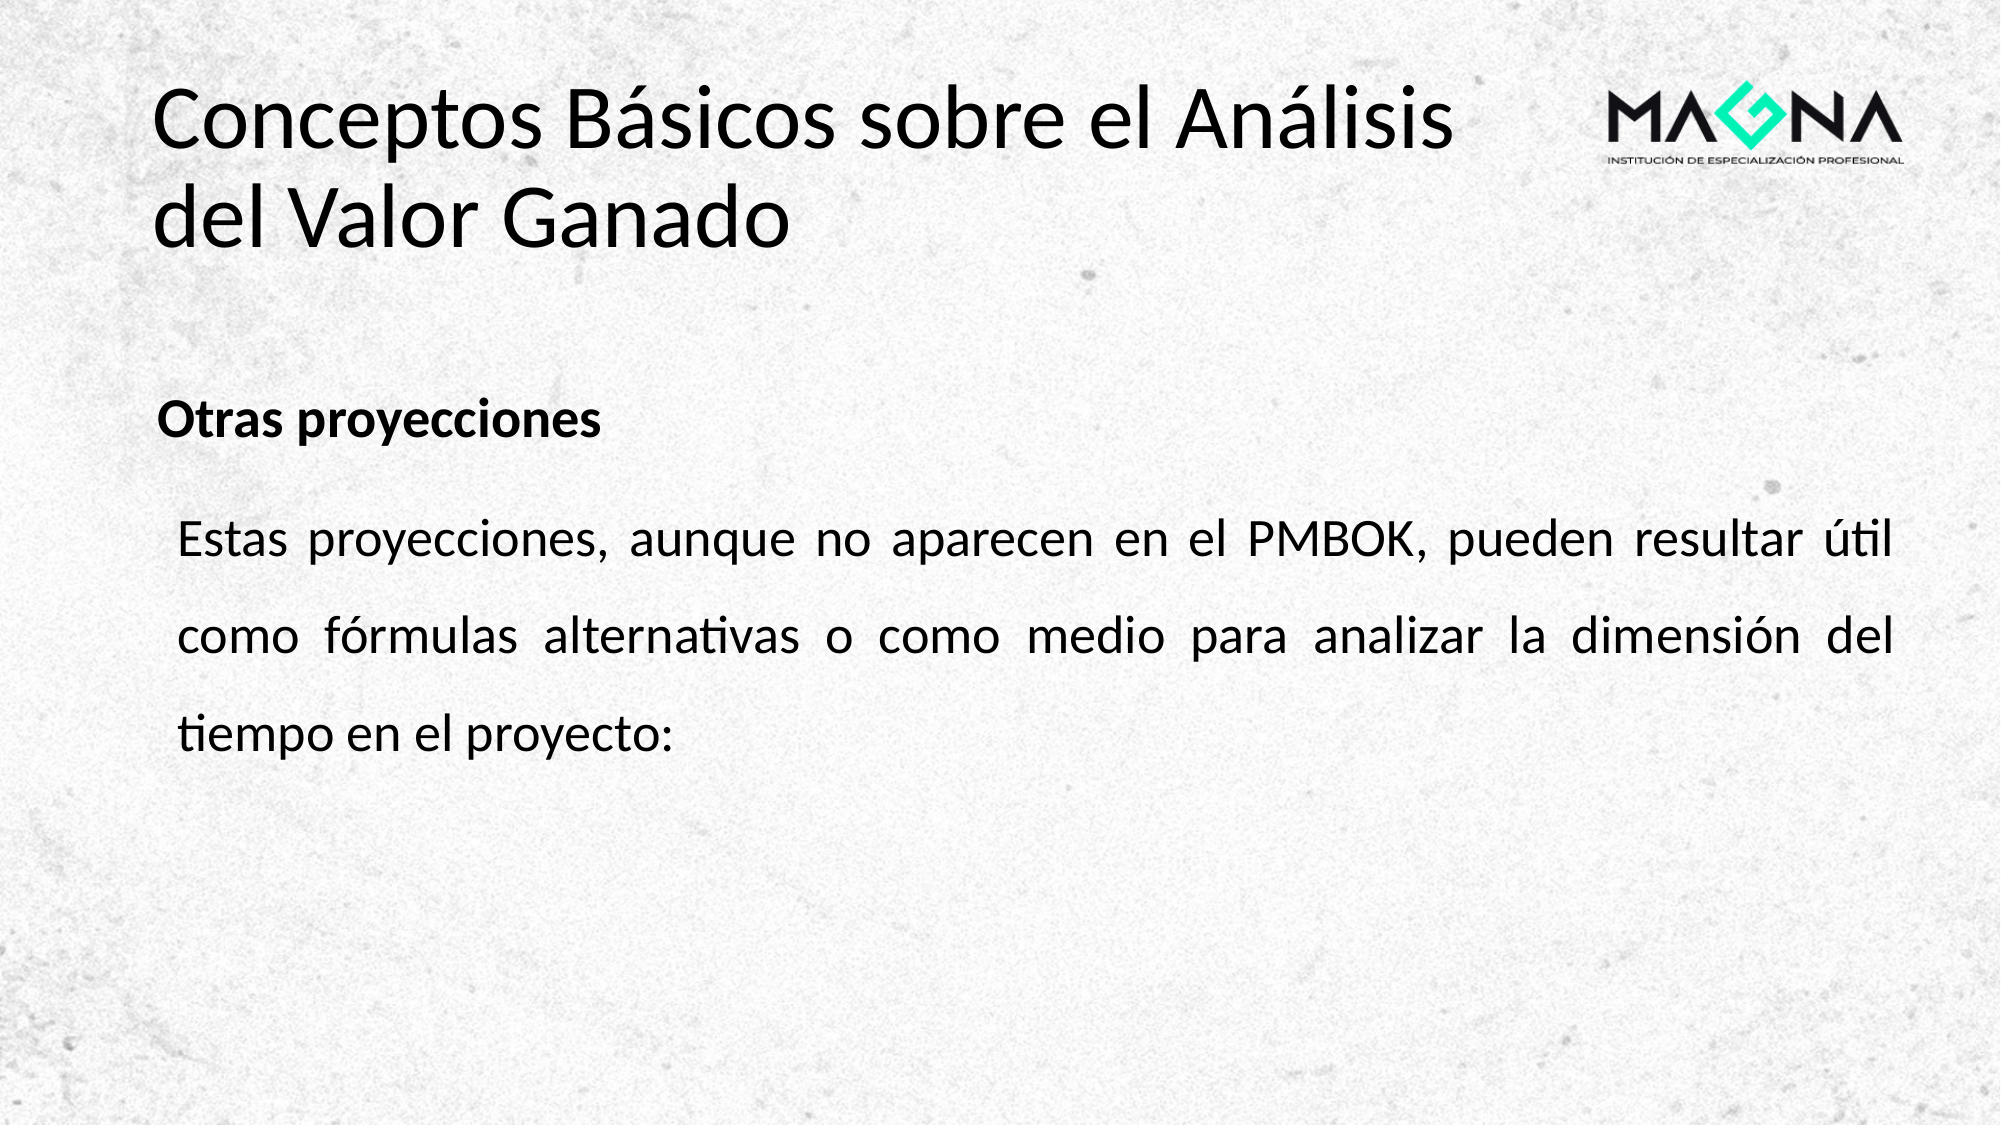

# Conceptos Básicos sobre el Análisis del Valor Ganado
Otras proyecciones
Estas proyecciones, aunque no aparecen en el PMBOK, pueden resultar útil como fórmulas alternativas o como medio para analizar la dimensión del tiempo en el proyecto: